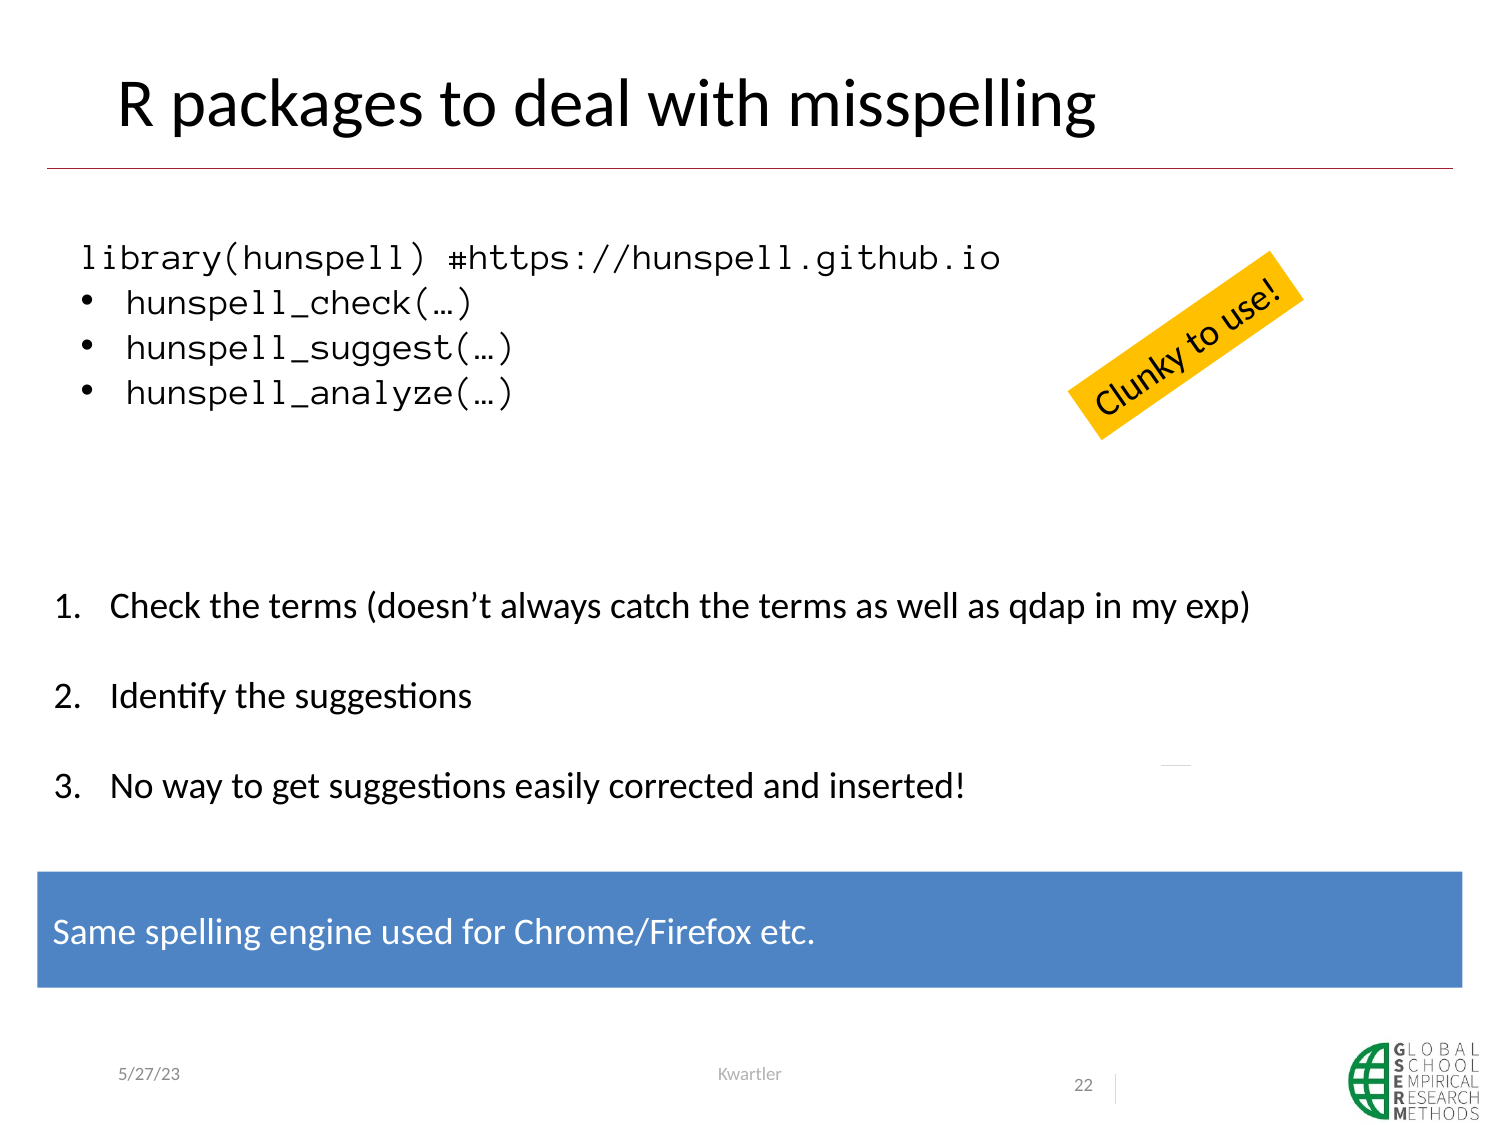

# R packages to deal with misspelling
library(hunspell) #https://hunspell.github.io
hunspell_check(…)
hunspell_suggest(…)
hunspell_analyze(…)
Clunky to use!
Check the terms (doesn’t always catch the terms as well as qdap in my exp)

Identify the suggestions

No way to get suggestions easily corrected and inserted!

Same spelling engine used for Chrome/Firefox etc.
5/27/23
Kwartler
22